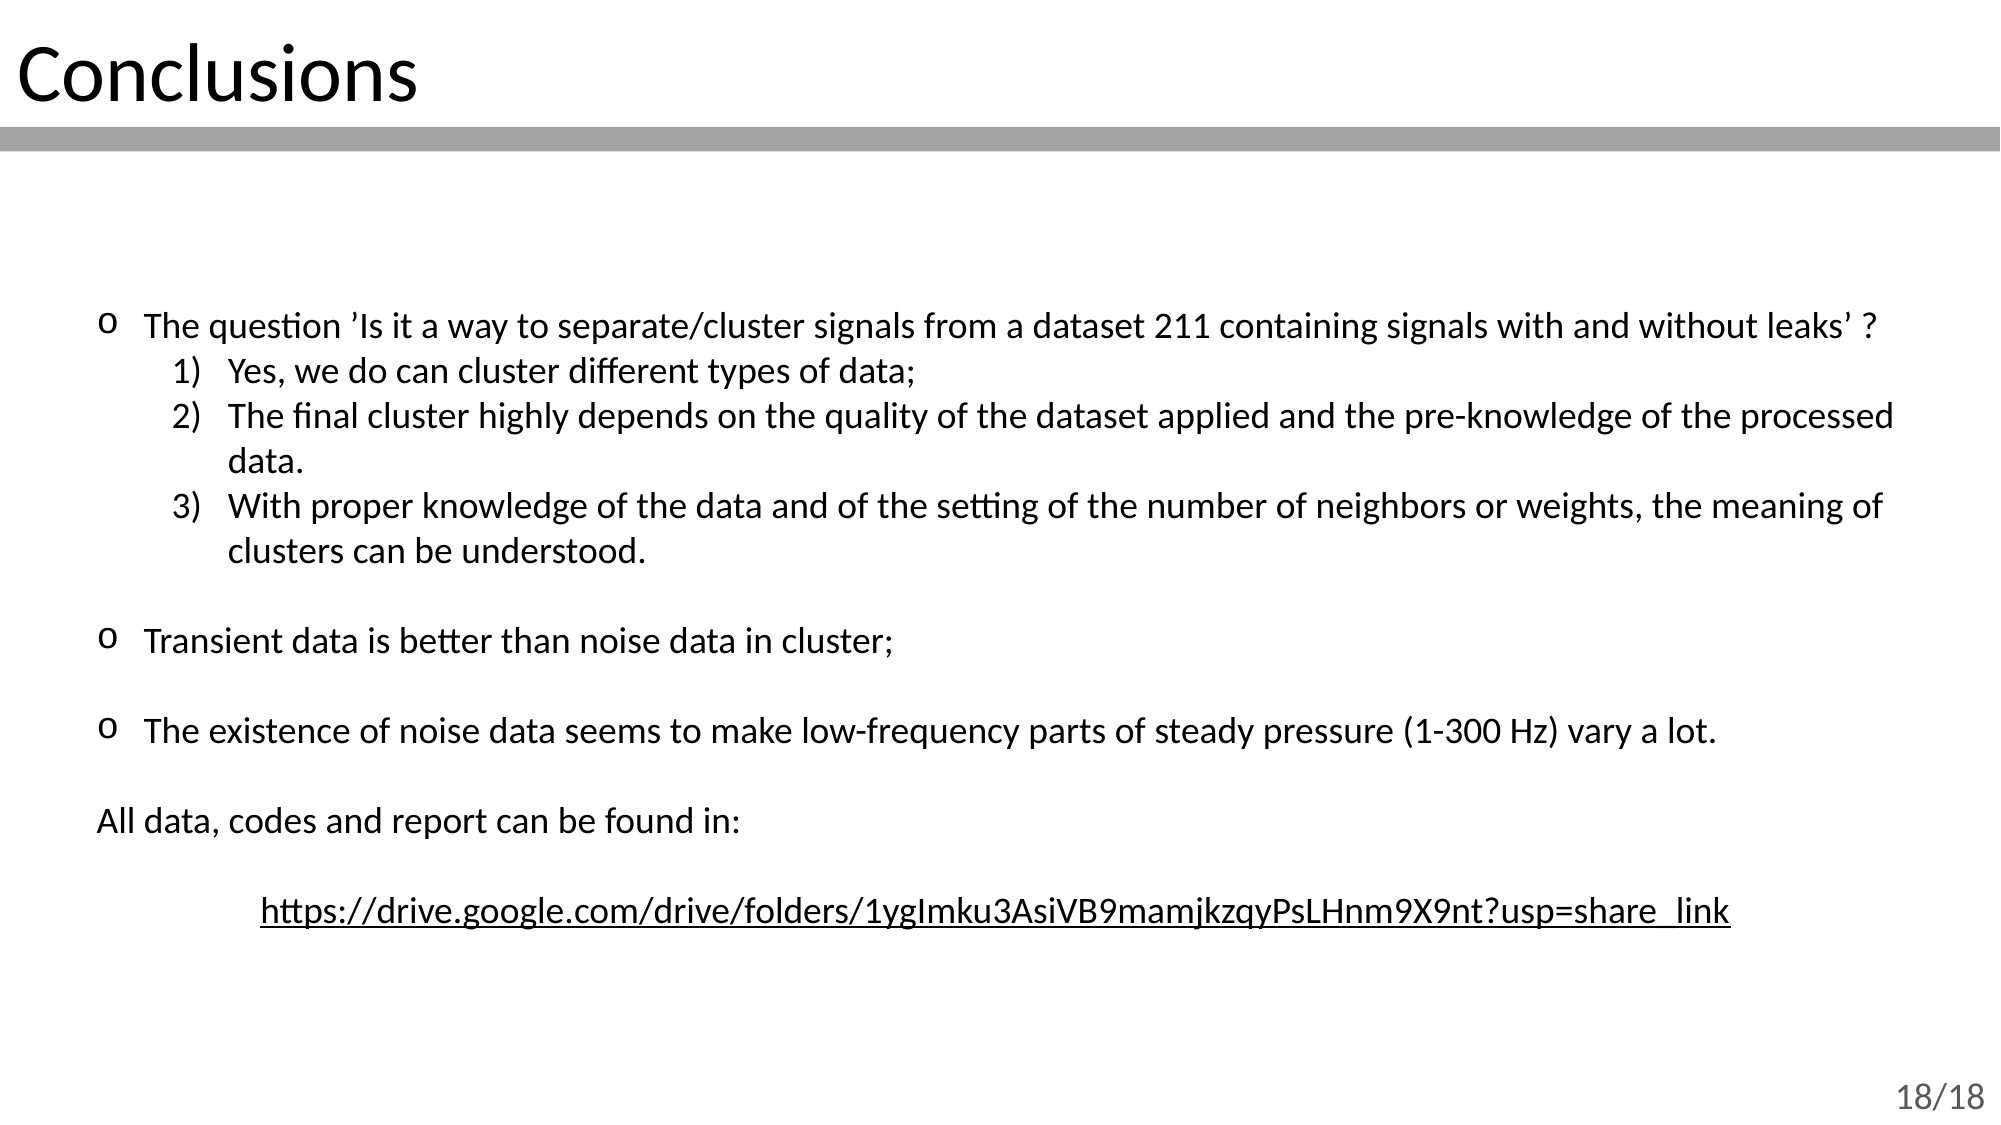

Conclusions

The question ’Is it a way to separate/cluster signals from a dataset 211 containing signals with and without leaks’ ?
Yes, we do can cluster different types of data;
The final cluster highly depends on the quality of the dataset applied and the pre-knowledge of the processed data.
With proper knowledge of the data and of the setting of the number of neighbors or weights, the meaning of clusters can be understood.

Transient data is better than noise data in cluster;

The existence of noise data seems to make low-frequency parts of steady pressure (1-300 Hz) vary a lot.

All data, codes and report can be found in:

https://drive.google.com/drive/folders/1ygImku3AsiVB9mamjkzqyPsLHnm9X9nt?usp=share_link
18/18